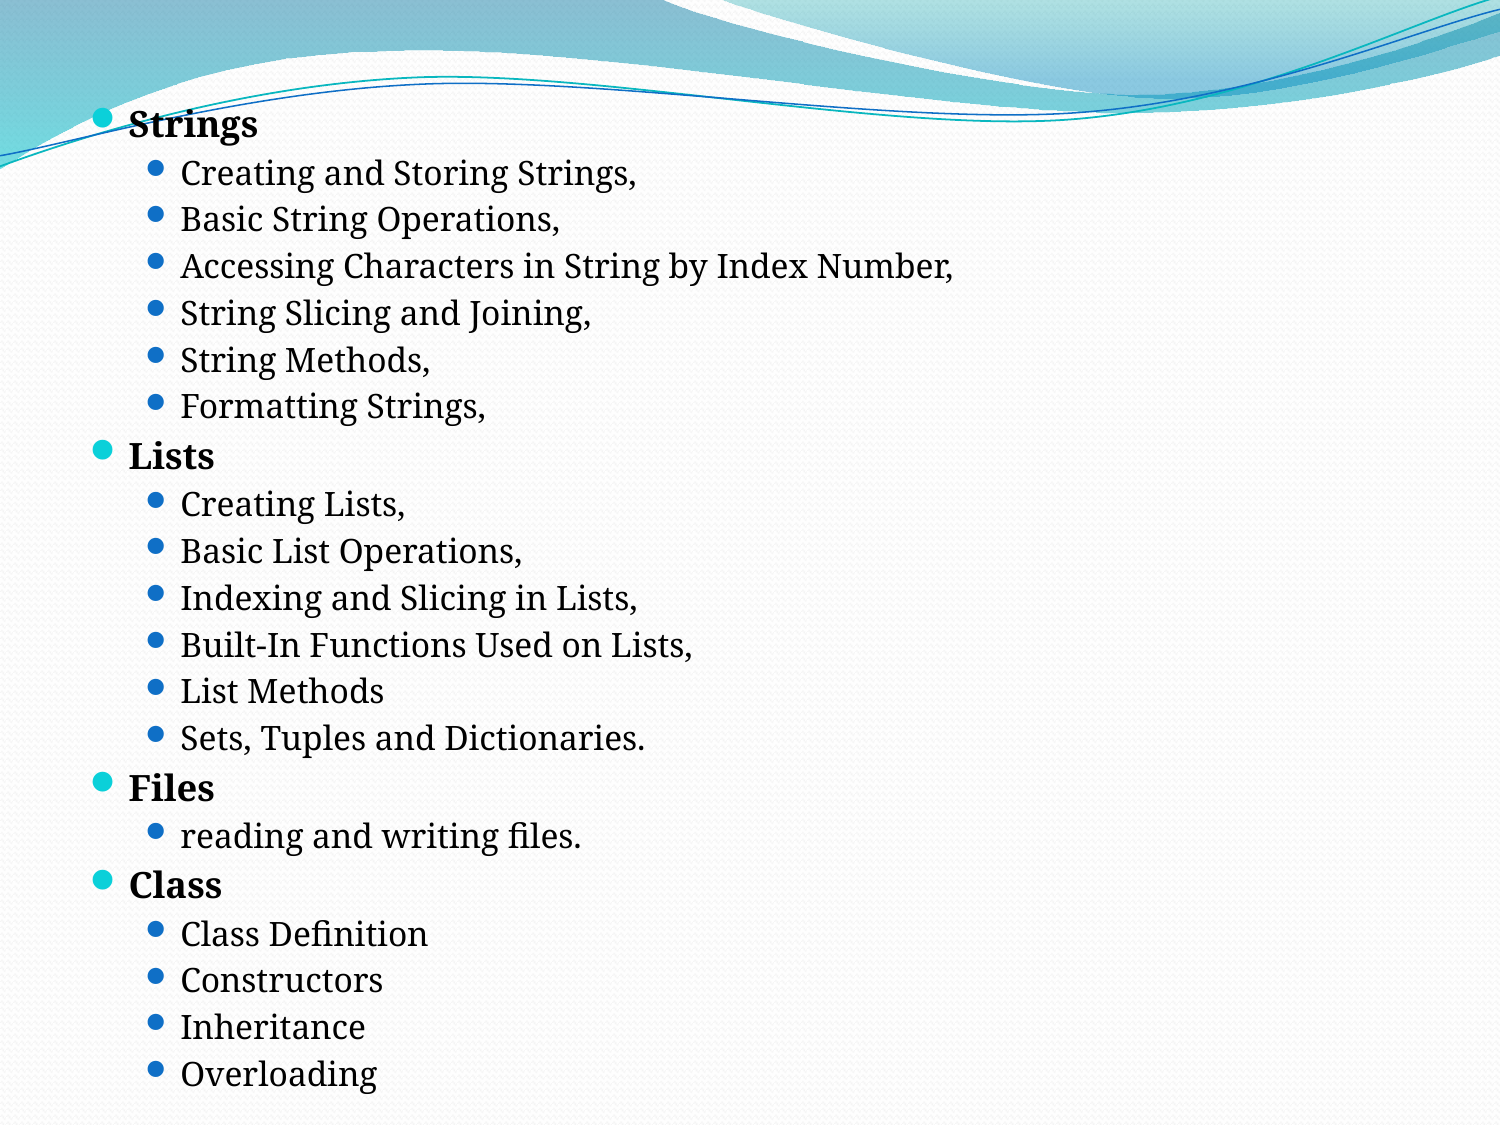

Strings
Creating and Storing Strings,
Basic String Operations,
Accessing Characters in String by Index Number,
String Slicing and Joining,
String Methods,
Formatting Strings,
Lists
Creating Lists,
Basic List Operations,
Indexing and Slicing in Lists,
Built-In Functions Used on Lists,
List Methods
Sets, Tuples and Dictionaries.
Files
reading and writing files.
Class
Class Definition
Constructors
Inheritance
Overloading